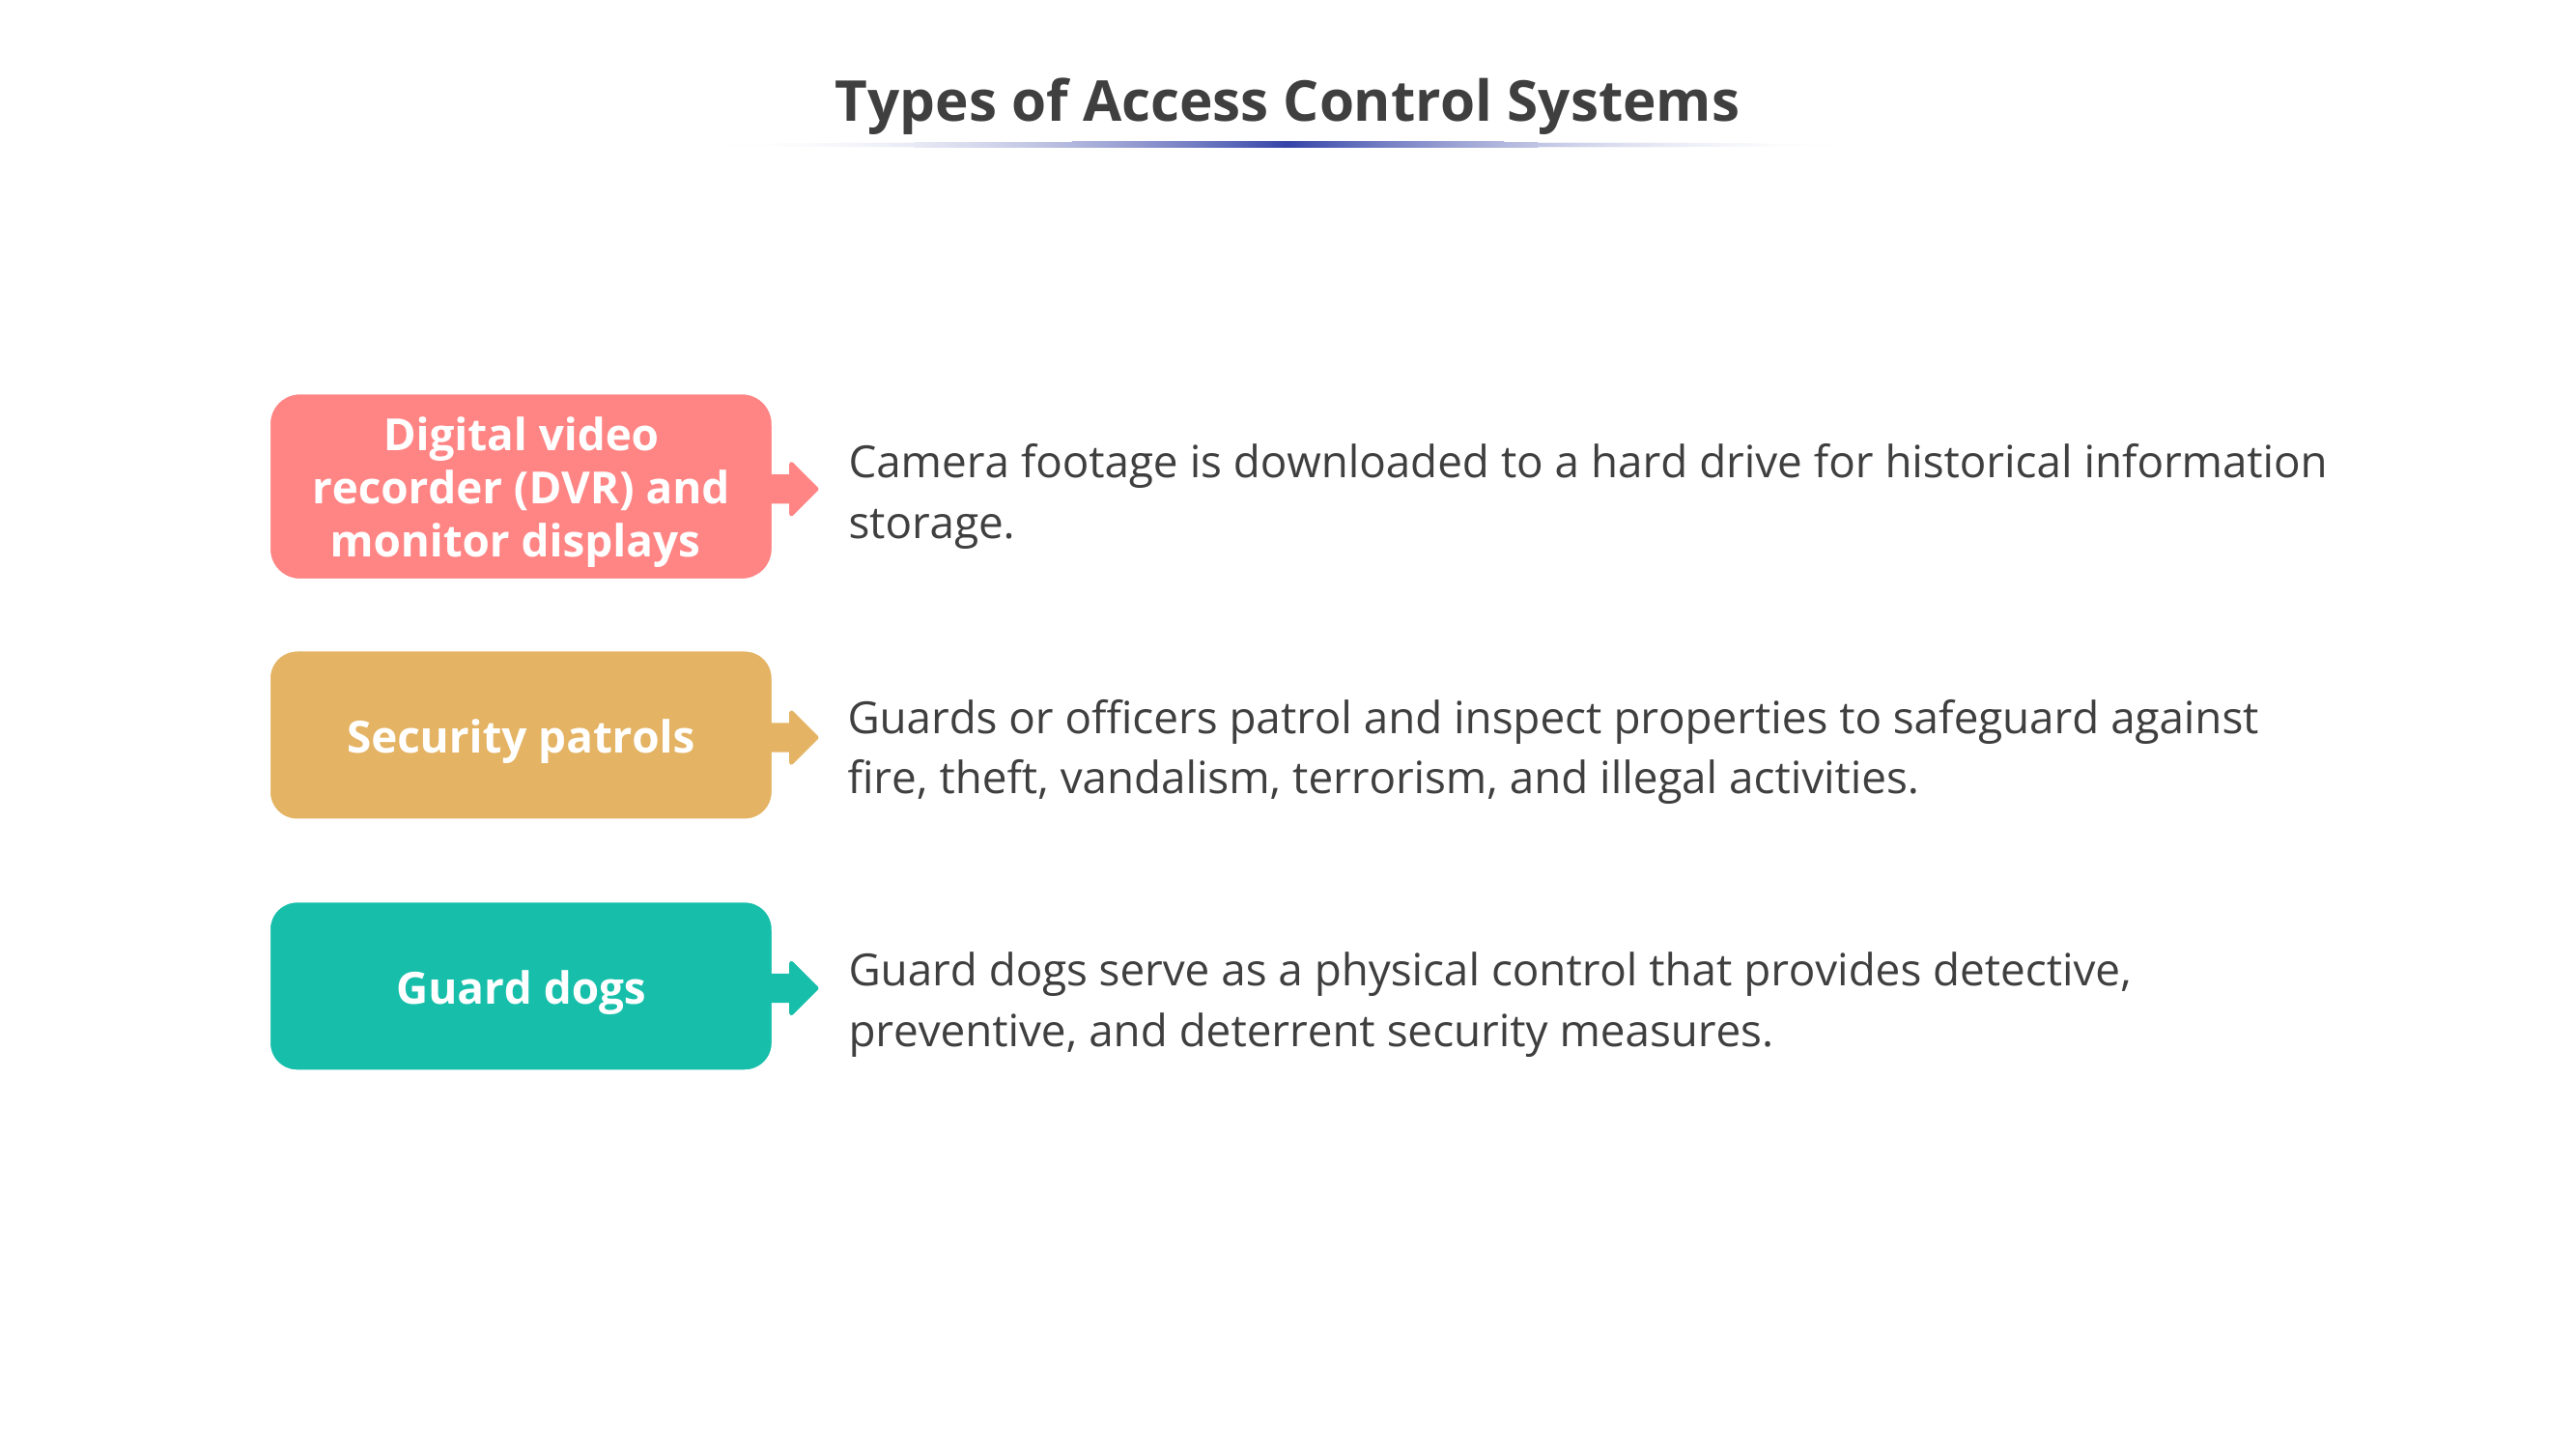

# Types of Access Control Systems

Digital video recorder (DVR) and monitor displays
Camera footage is downloaded to a hard drive for historical information storage.

Security patrols
Guards or officers patrol and inspect properties to safeguard against fire, theft, vandalism, terrorism, and illegal activities.

Guard dogs
Guard dogs serve as a physical control that provides detective, preventive, and deterrent security measures.